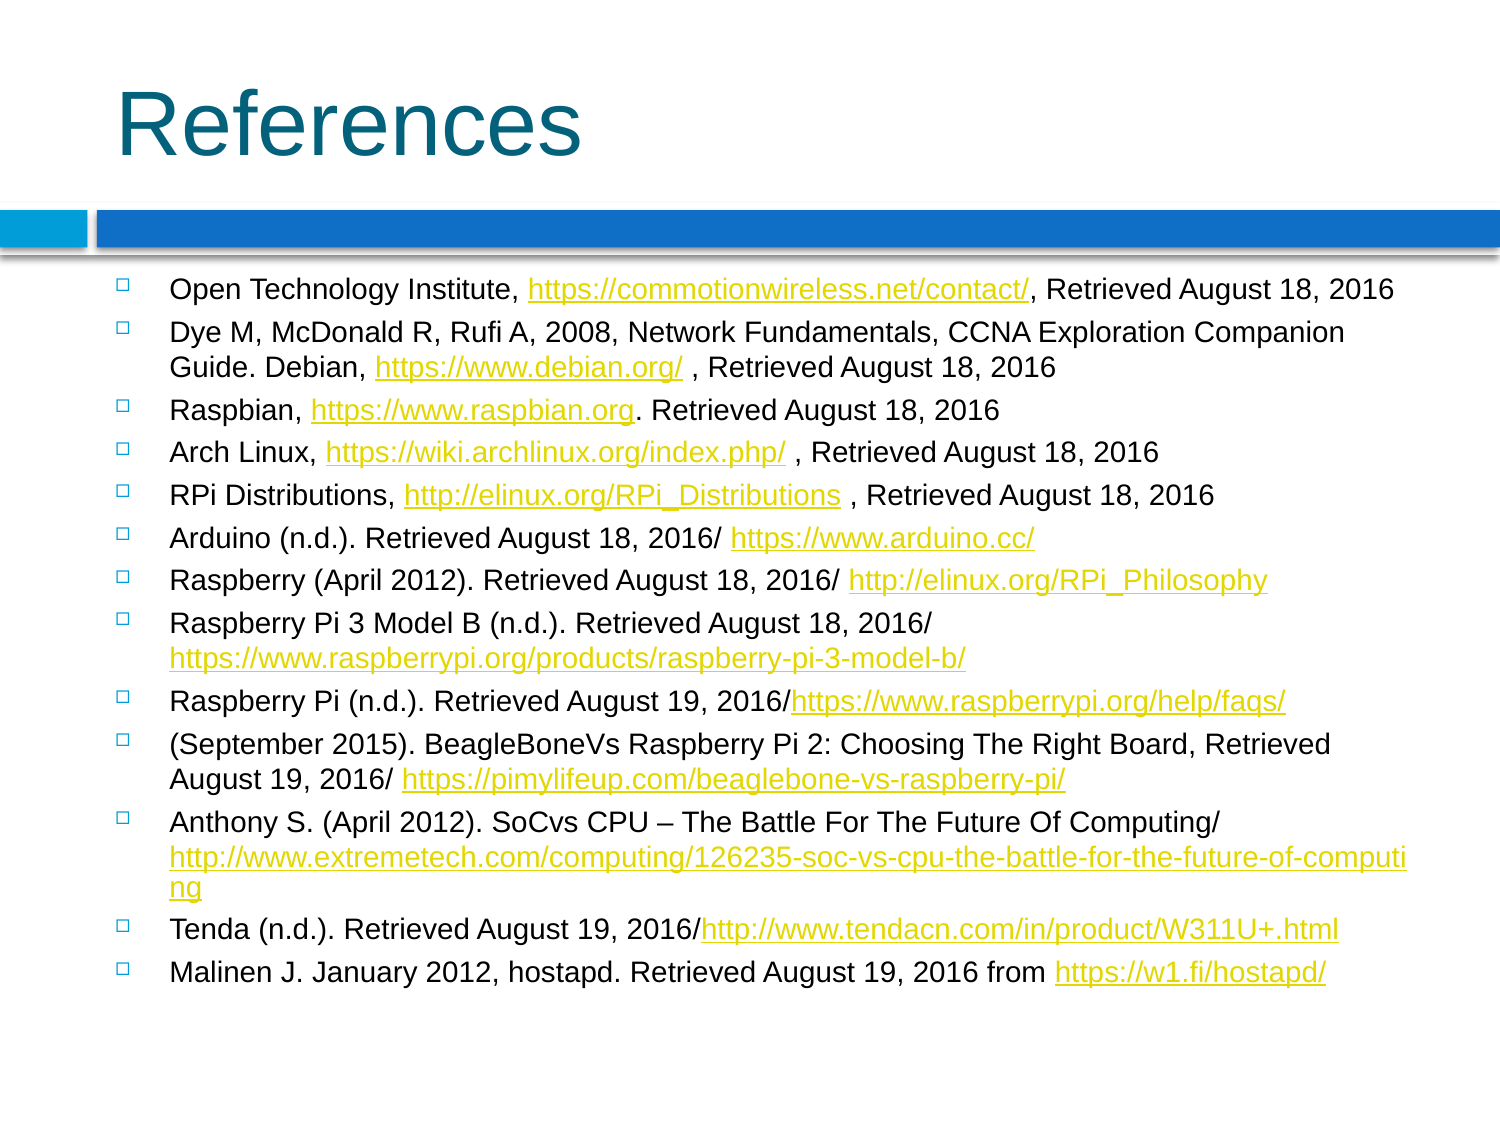

# References
Open Technology Institute, https://commotionwireless.net/contact/, Retrieved August 18, 2016
Dye M, McDonald R, Rufi A, 2008, Network Fundamentals, CCNA Exploration Companion Guide. Debian, https://www.debian.org/ , Retrieved August 18, 2016
Raspbian, https://www.raspbian.org. Retrieved August 18, 2016
Arch Linux, https://wiki.archlinux.org/index.php/ , Retrieved August 18, 2016
RPi Distributions, http://elinux.org/RPi_Distributions , Retrieved August 18, 2016
Arduino (n.d.). Retrieved August 18, 2016/ https://www.arduino.cc/
Raspberry (April 2012). Retrieved August 18, 2016/ http://elinux.org/RPi_Philosophy
Raspberry Pi 3 Model B (n.d.). Retrieved August 18, 2016/https://www.raspberrypi.org/products/raspberry-pi-3-model-b/
Raspberry Pi (n.d.). Retrieved August 19, 2016/https://www.raspberrypi.org/help/faqs/
(September 2015). BeagleBoneVs Raspberry Pi 2: Choosing The Right Board, Retrieved August 19, 2016/ https://pimylifeup.com/beaglebone-vs-raspberry-pi/
Anthony S. (April 2012). SoCvs CPU – The Battle For The Future Of Computing/http://www.extremetech.com/computing/126235-soc-vs-cpu-the-battle-for-the-future-of-computing
Tenda (n.d.). Retrieved August 19, 2016/http://www.tendacn.com/in/product/W311U+.html
Malinen J. January 2012, hostapd. Retrieved August 19, 2016 from https://w1.fi/hostapd/